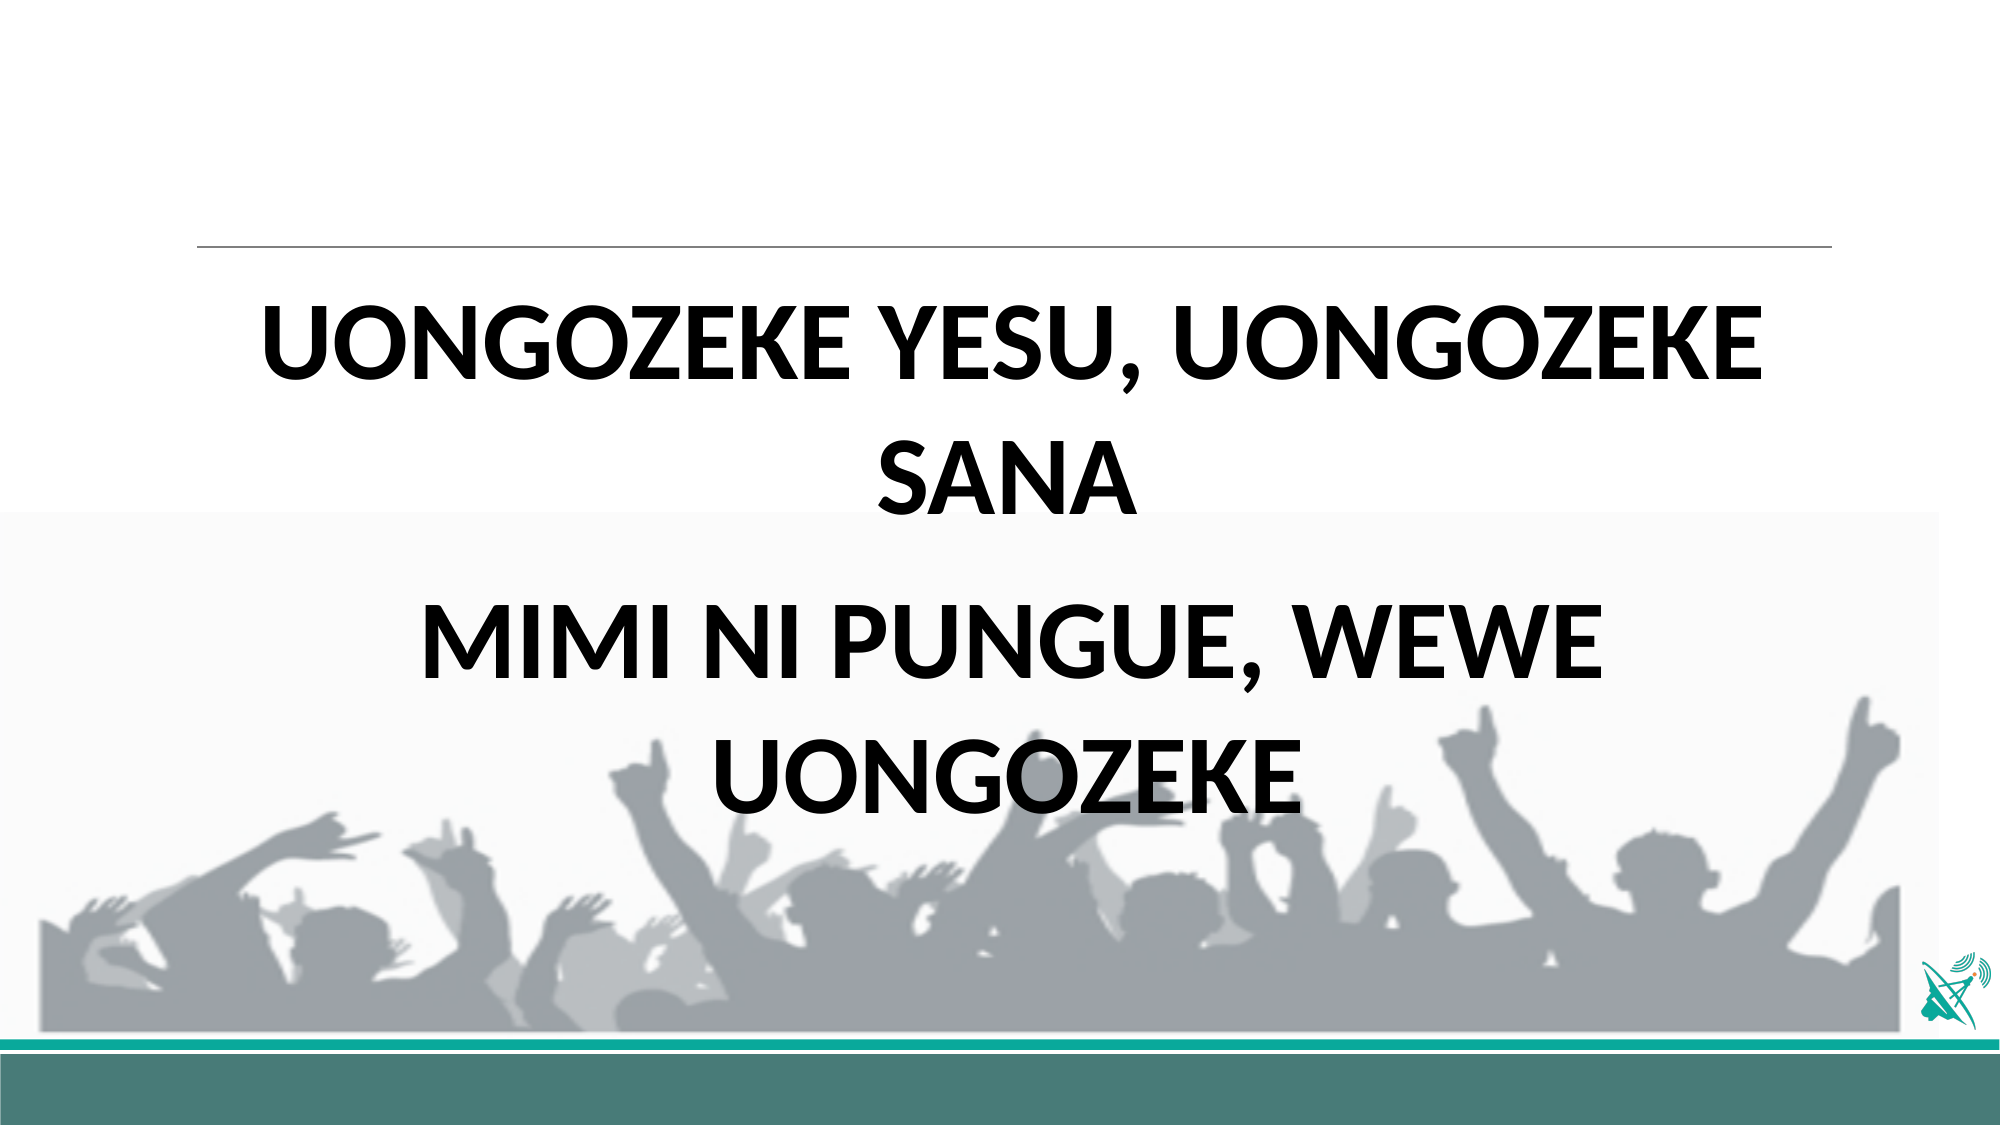

#
UONGOZEKE YESU, UONGOZEKE SANA
MIMI NI PUNGUE, WEWE UONGOZEKE